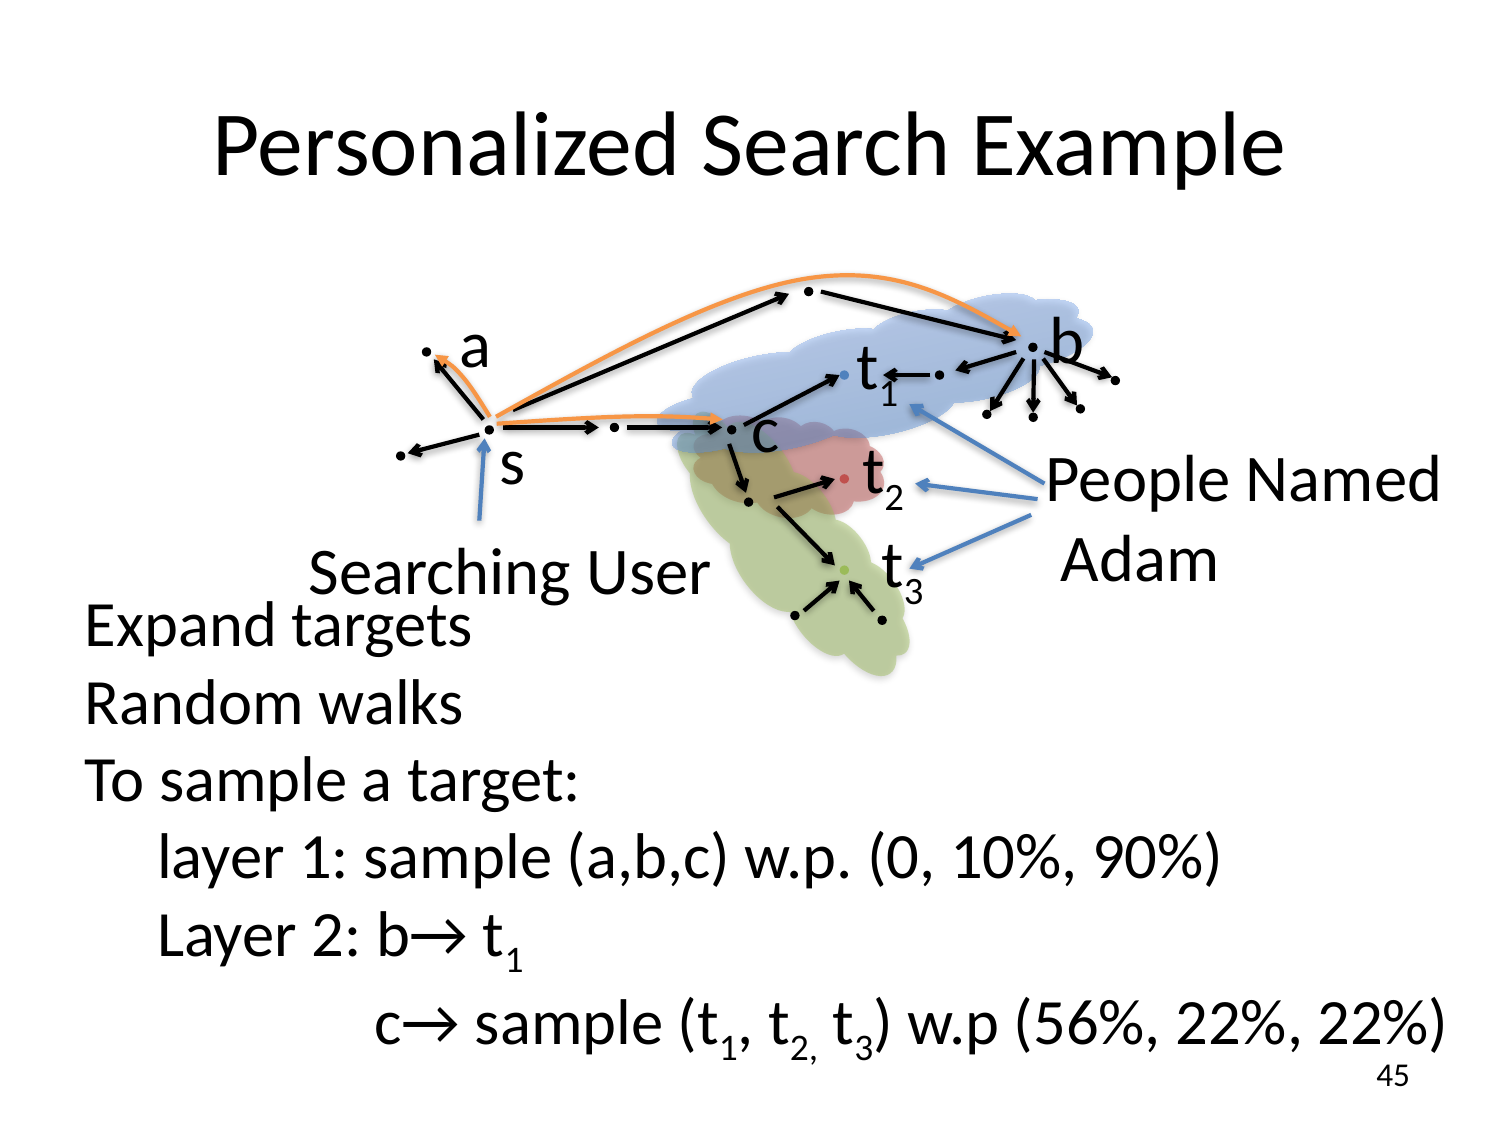

# Personalized Search Example

b
a
t1

c

People Named
 Adam
Searching User

s

t2

t3

Expand targets
Random walks
To sample a target:
     layer 1: sample (a,b,c) w.p. (0, 10%, 90%)
     Layer 2: b→ t1
                    c→ sample (t1, t2, t3) w.p (56%, 22%, 22%)

45